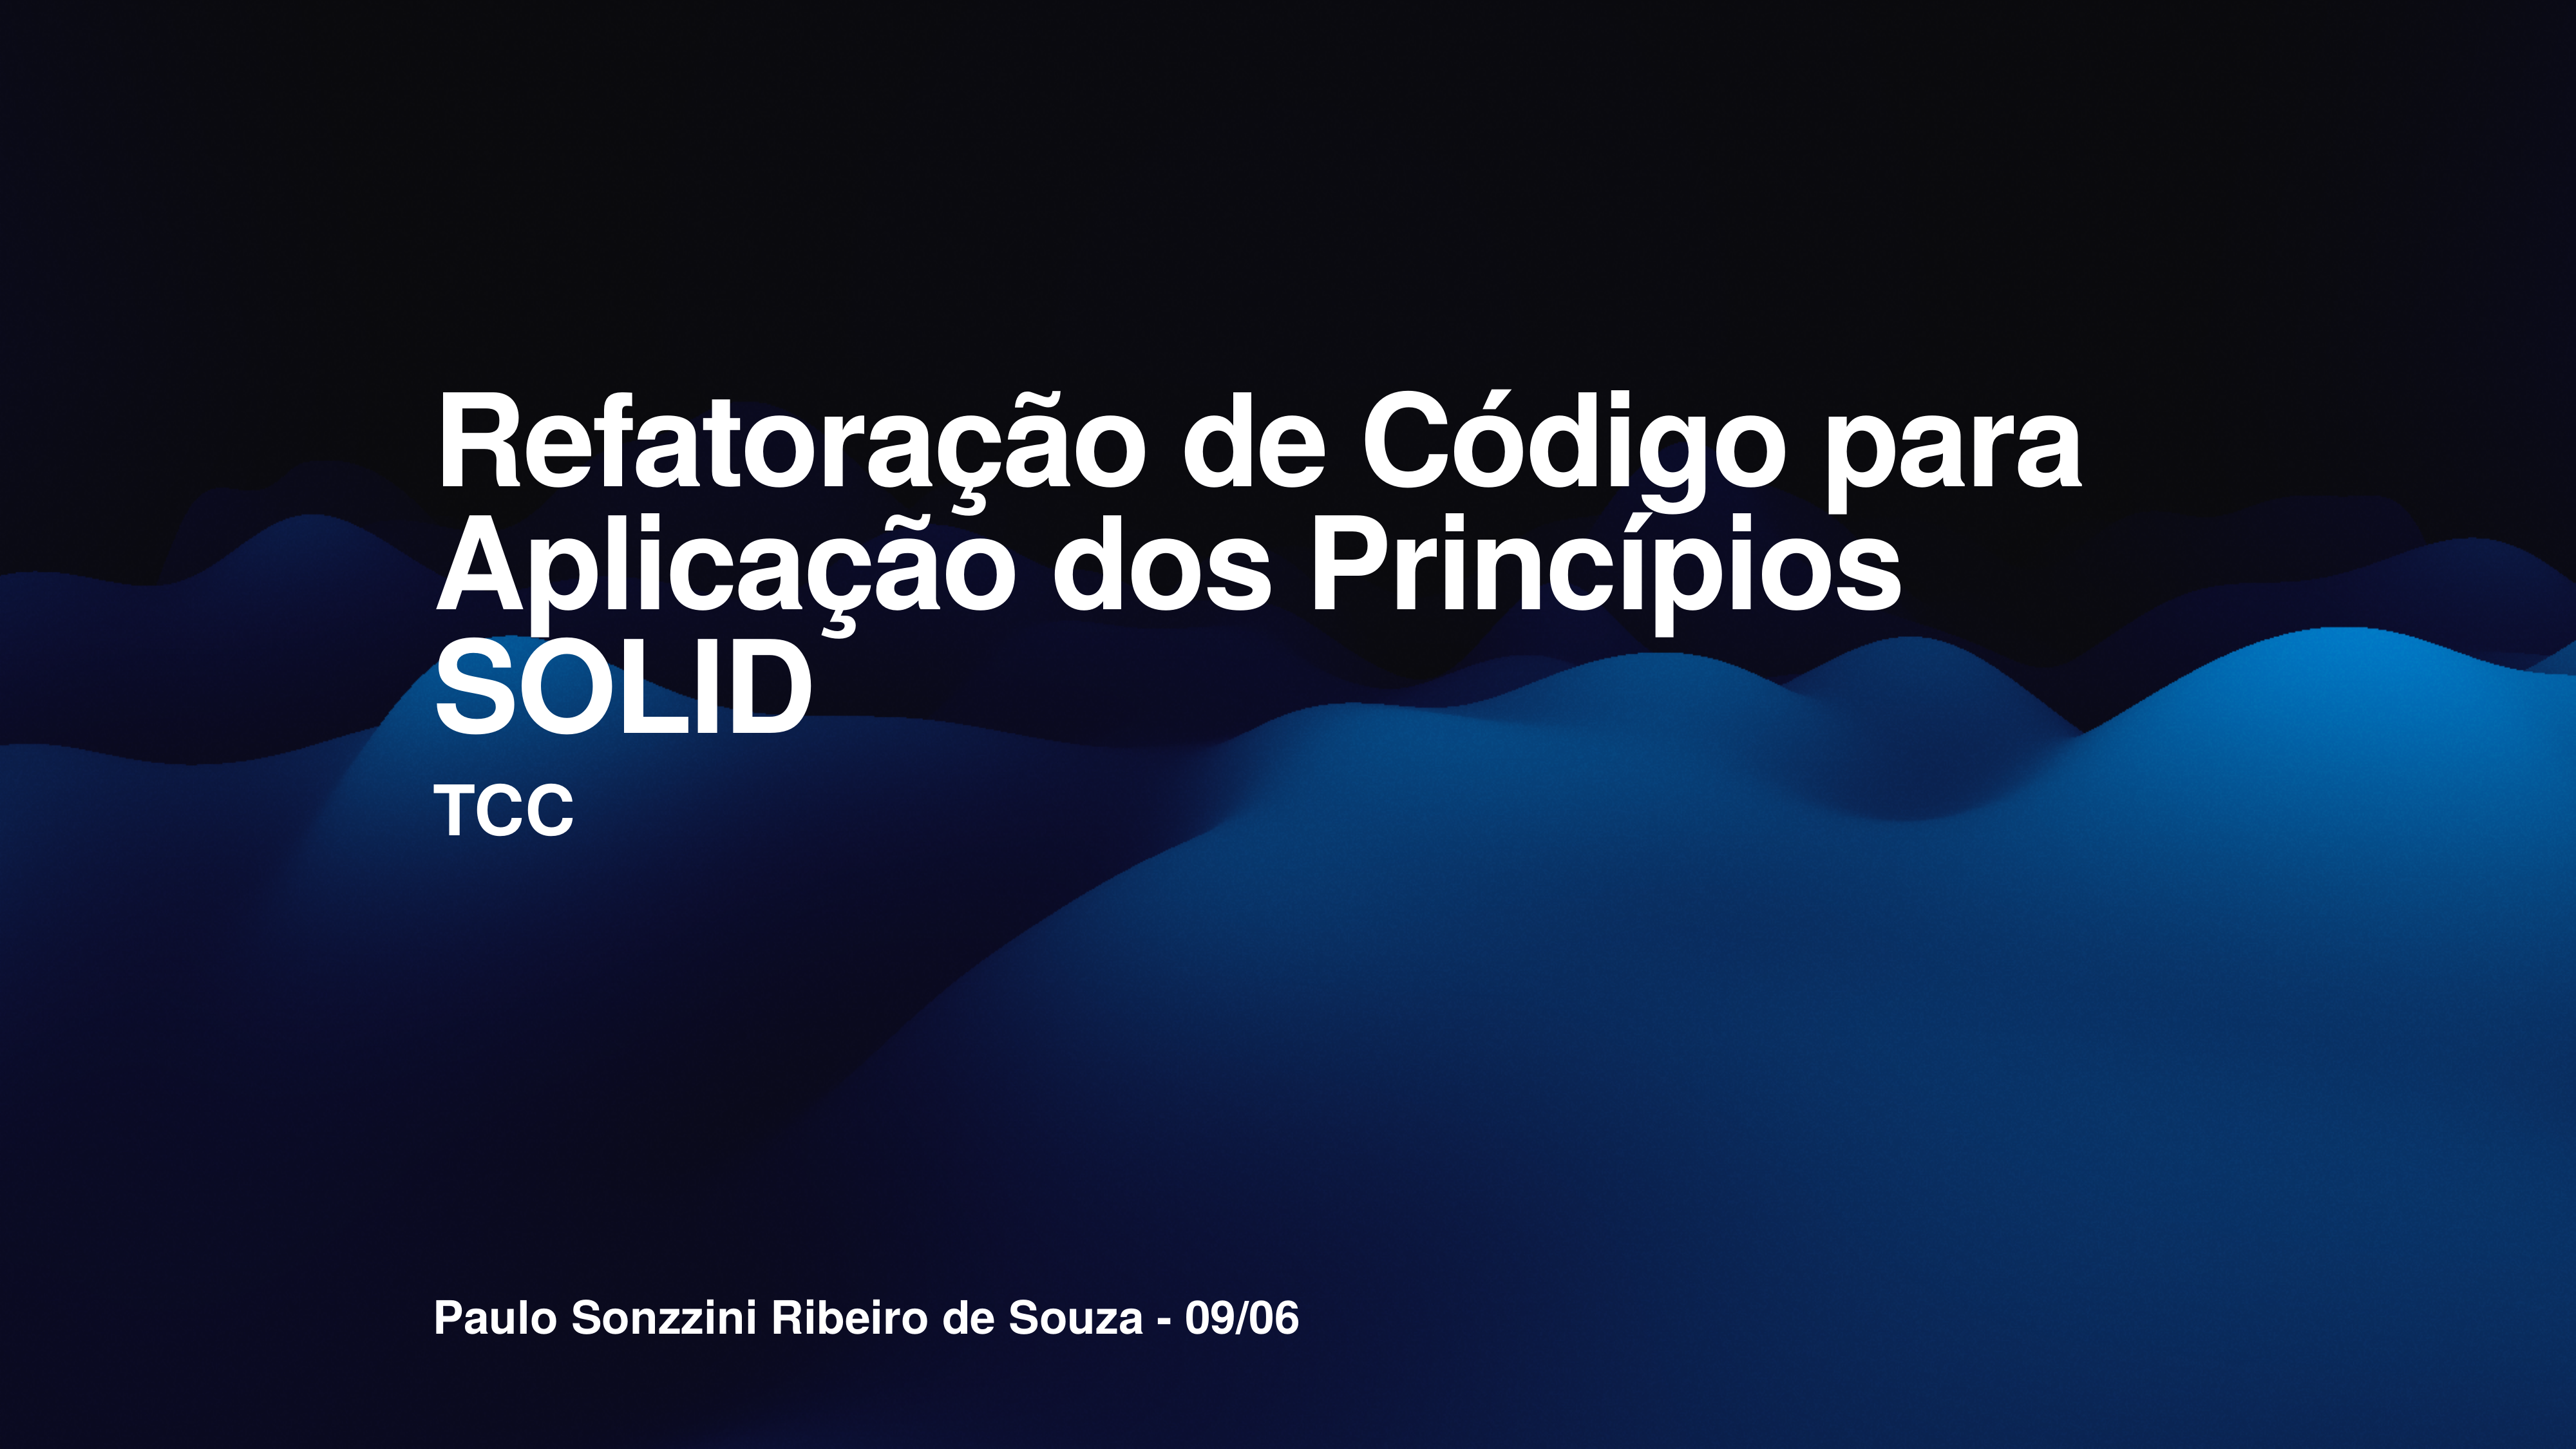

# Refatoração de Código para Aplicação dos Princípios SOLID
TCC
Paulo Sonzzini Ribeiro de Souza - 09/06